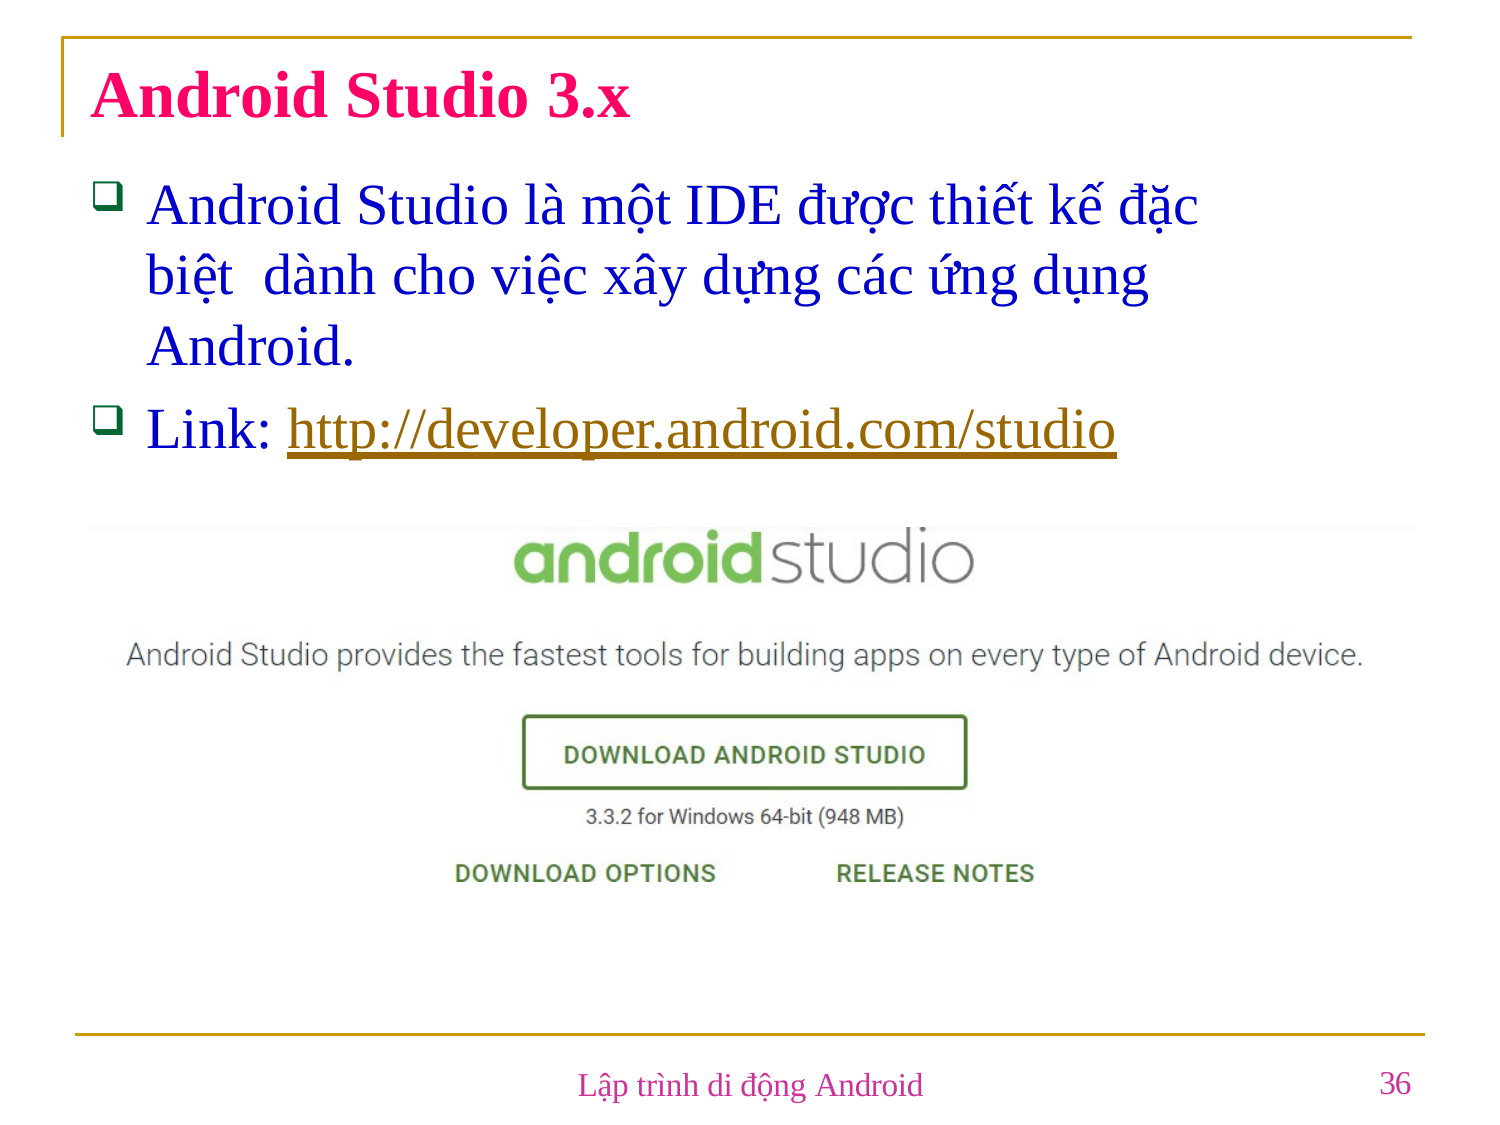

# Android Studio 3.x
Android Studio là một IDE được thiết kế đặc biệt  dành cho việc xây dựng các ứng dụng Android.
Link: http://developer.android.com/studio

36
Lập trình di động Android